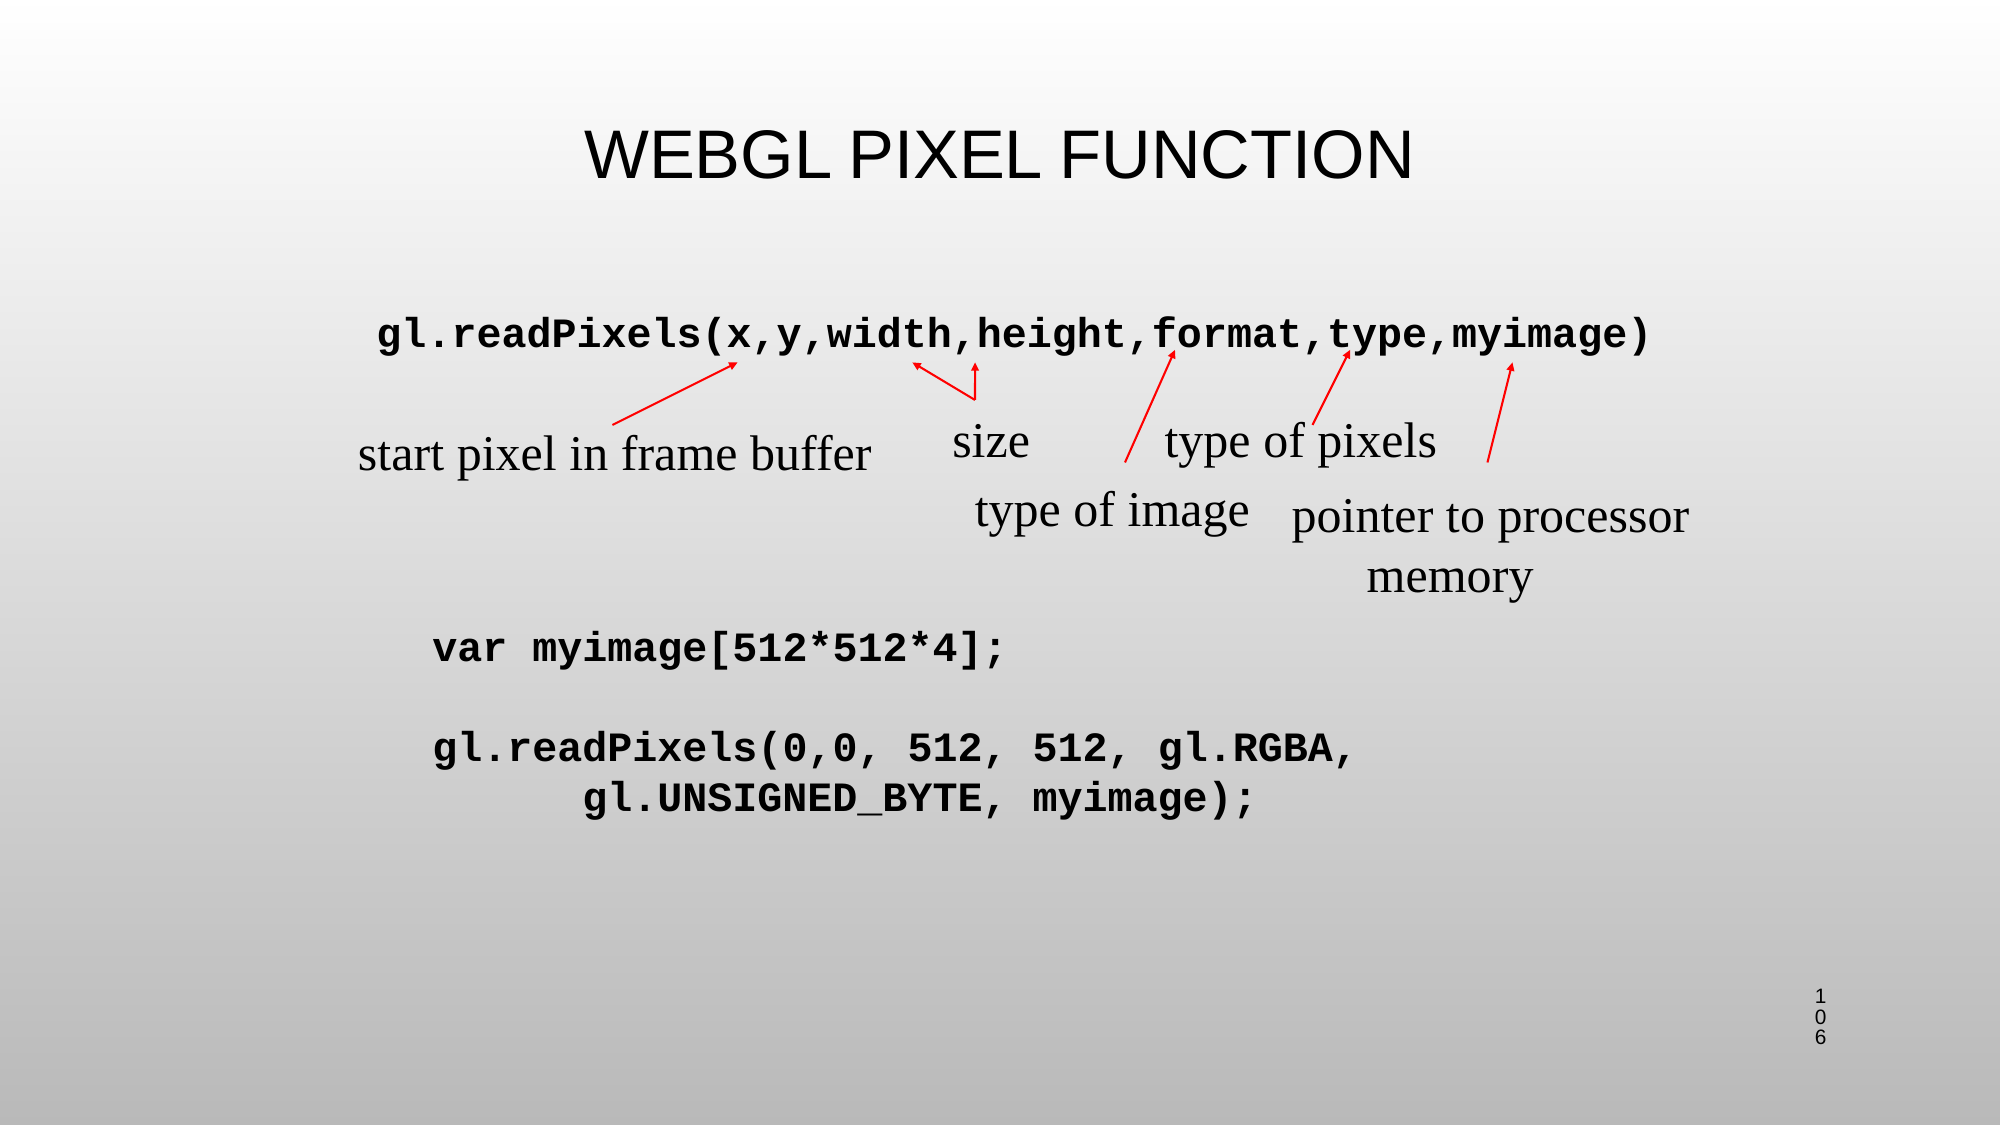

# WebGL Pixel Function
gl.readPixels(x,y,width,height,format,type,myimage)

size
type of pixels
start pixel in frame buffer
type of image
pointer to processor
      memory
var myimage[512*512*4];

gl.readPixels(0,0, 512, 512, gl.RGBA,
      gl.UNSIGNED_BYTE, myimage);
106